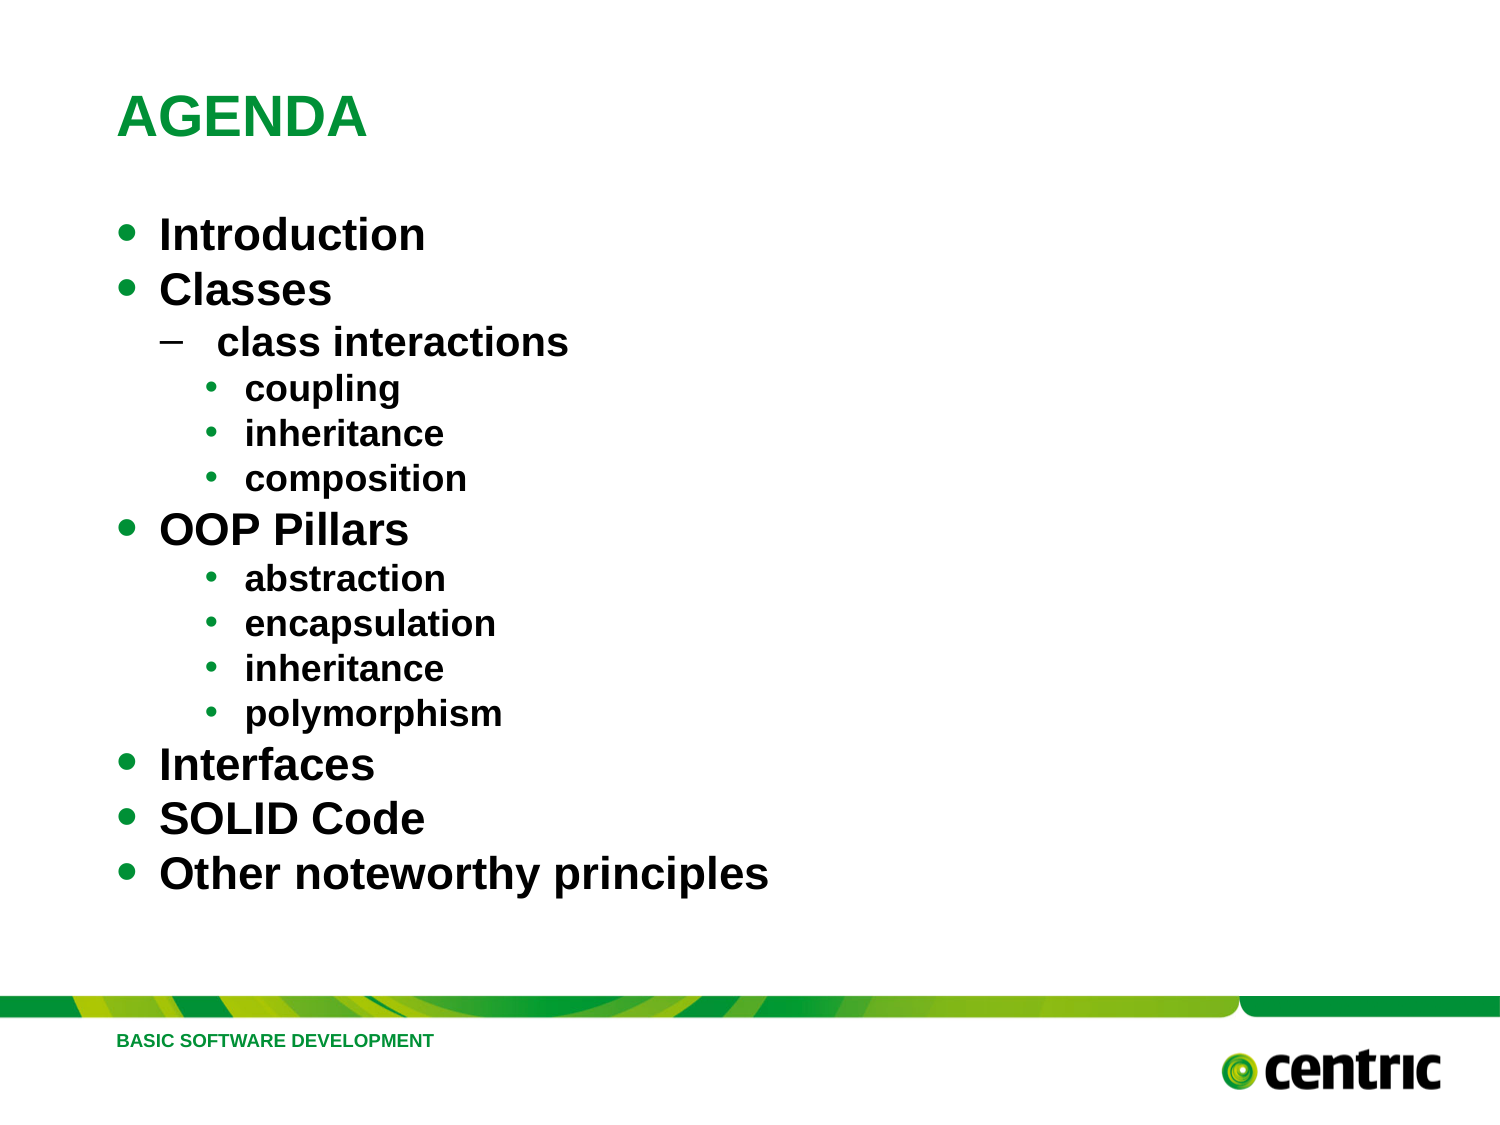

# Agenda
Introduction
Classes
 class interactions
 coupling
 inheritance
 composition
OOP Pillars
 abstraction
 encapsulation
 inheritance
 polymorphism
Interfaces
SOLID Code
Other noteworthy principles

Basic software development
February 26, 2018